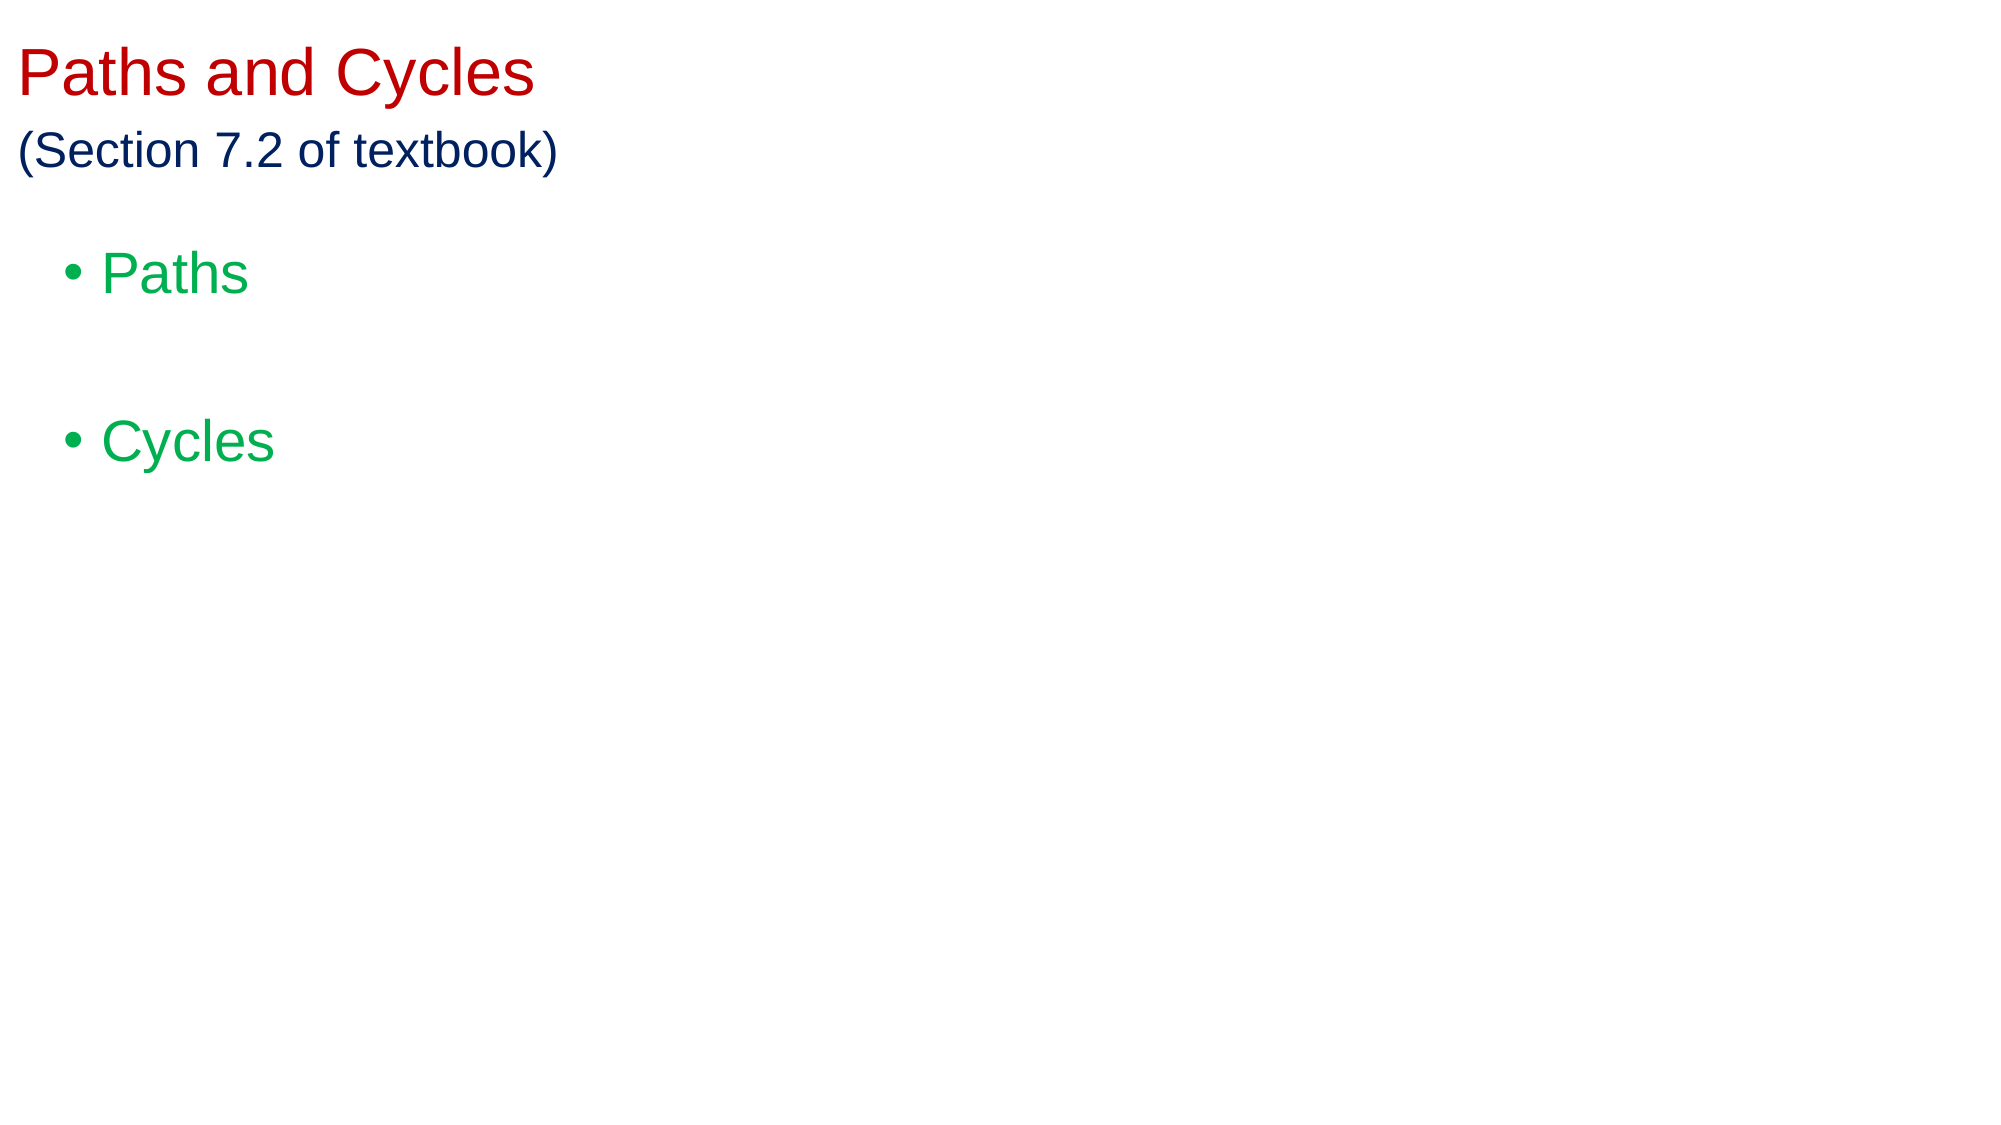

# Paths and Cycles (Section 7.2 of textbook)
Paths

Cycles